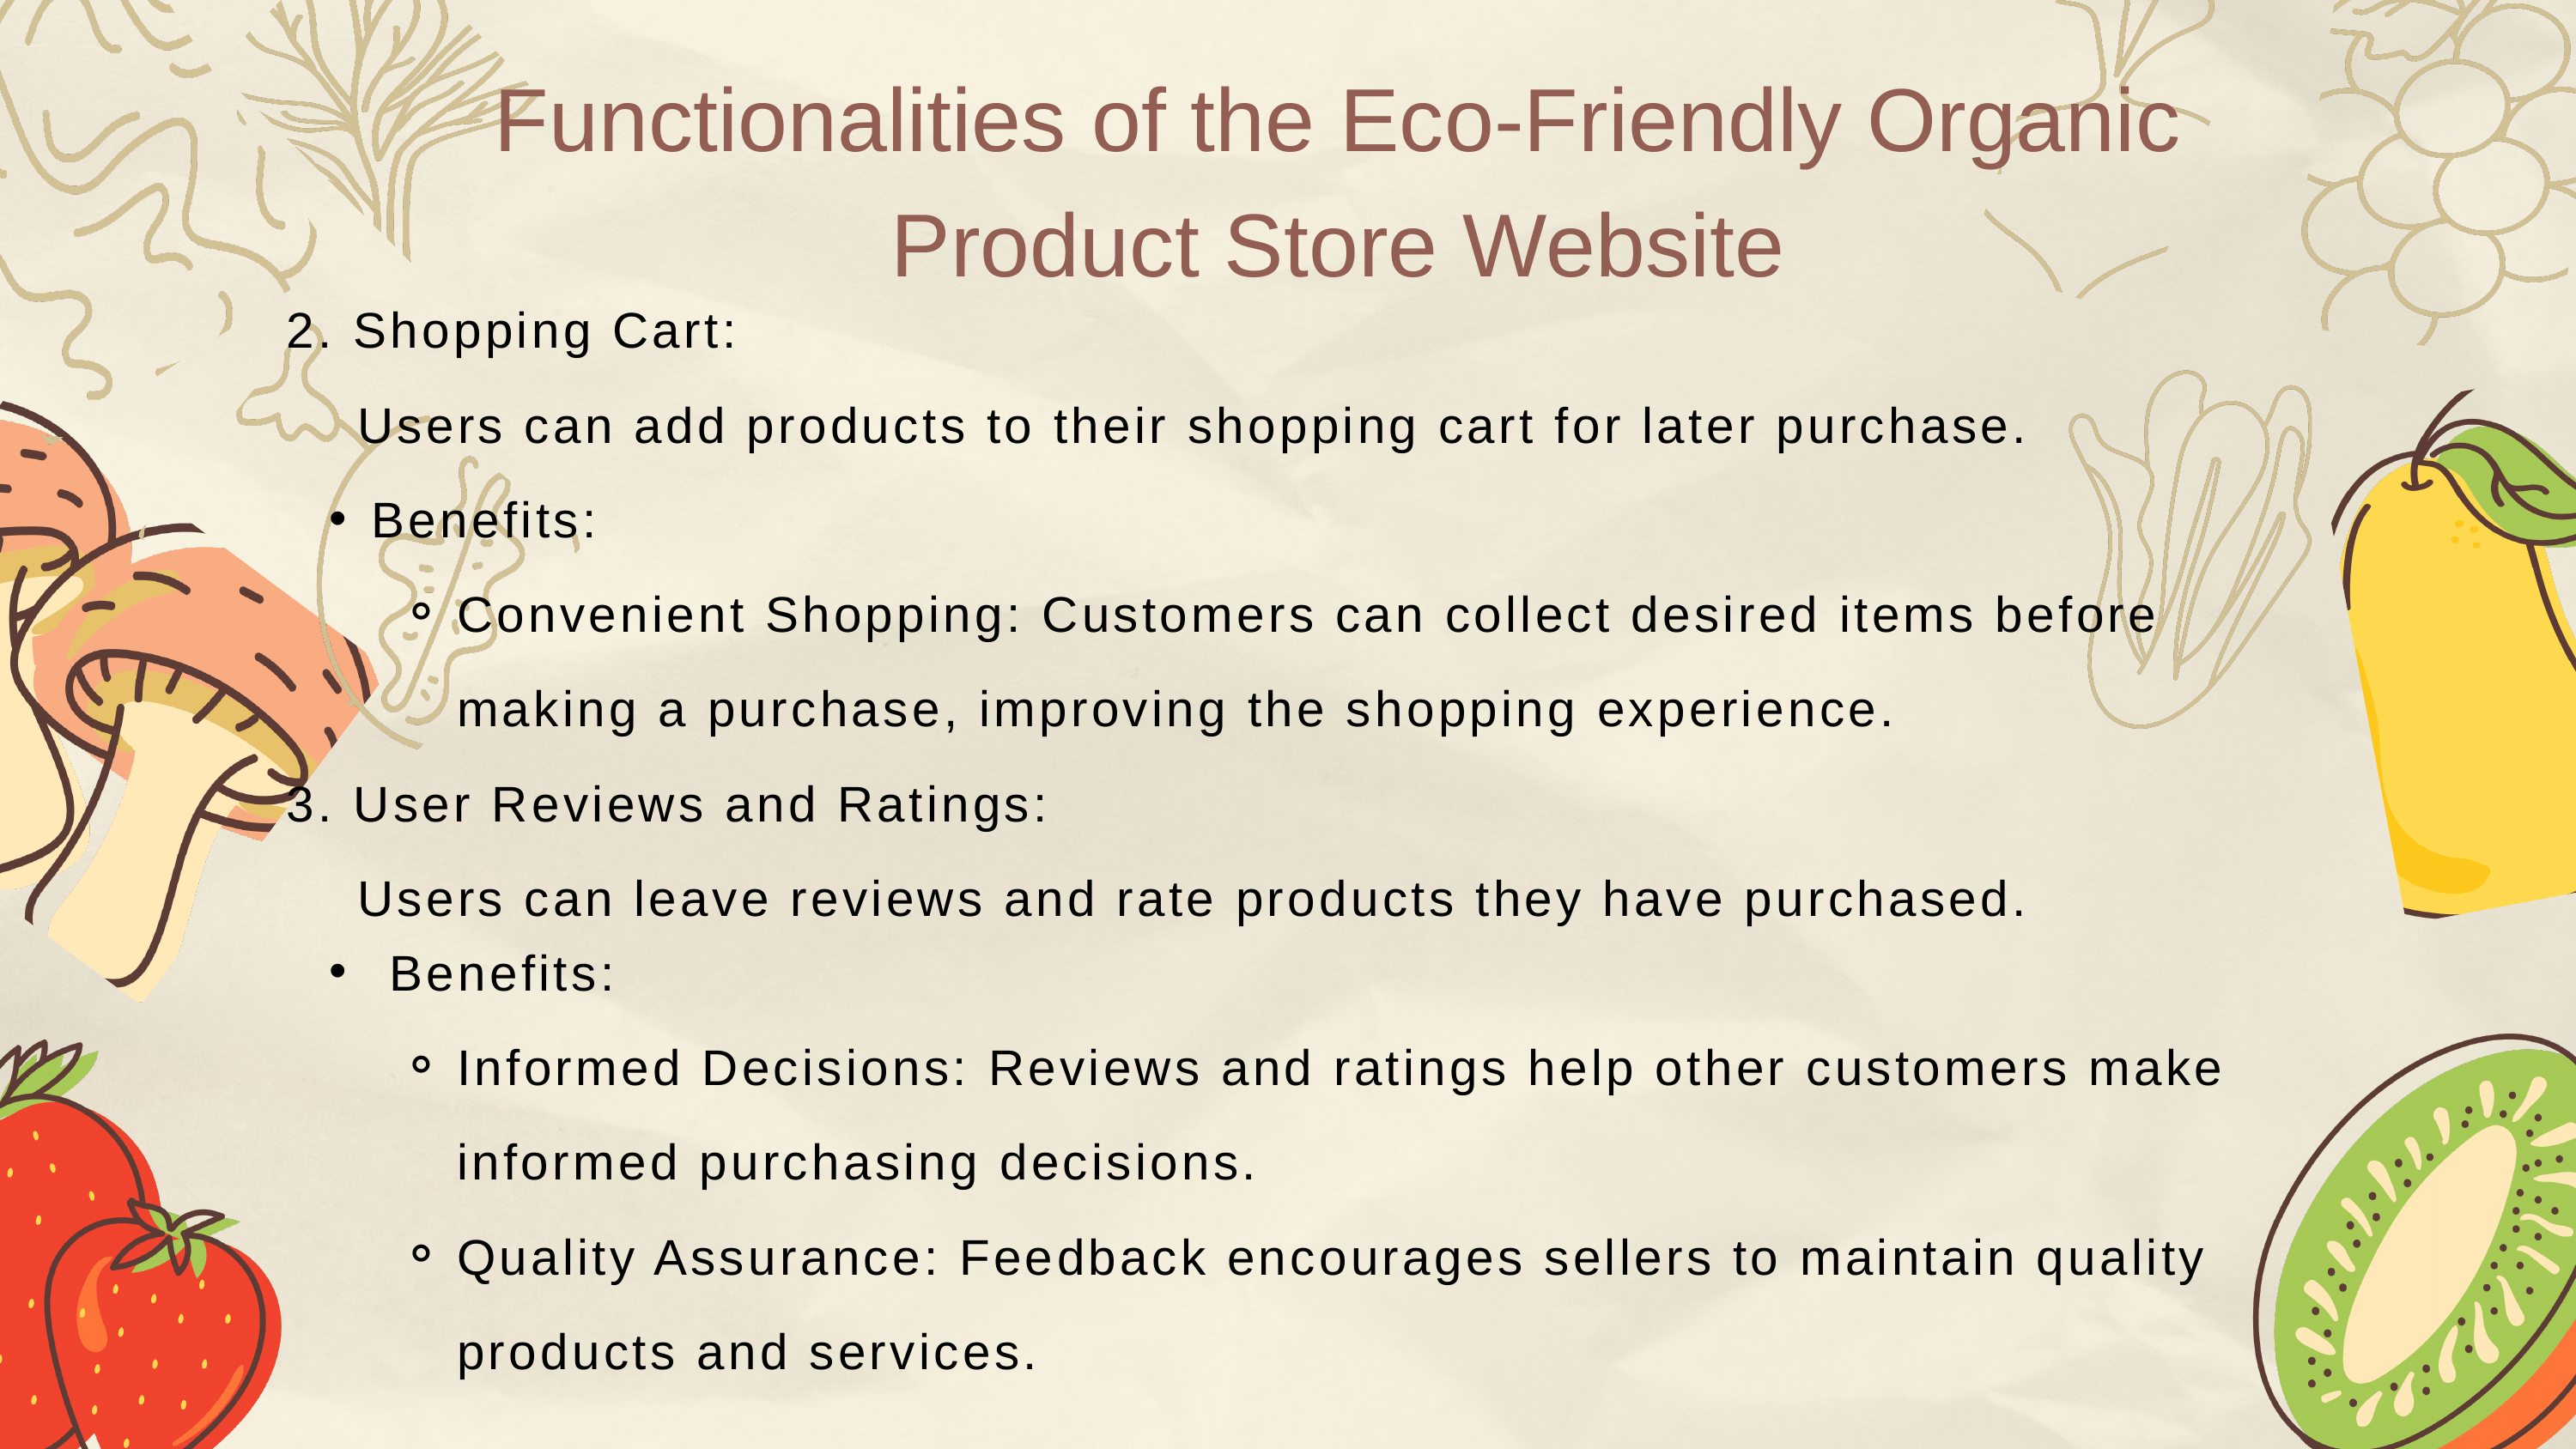

Functionalities of the Eco-Friendly Organic Product Store Website
2. Shopping Cart:
    Users can add products to their shopping cart for later purchase.
Benefits:
Convenient Shopping: Customers can collect desired items before making a purchase, improving the shopping experience.
3. User Reviews and Ratings:
    Users can leave reviews and rate products they have purchased.
 Benefits:
Informed Decisions: Reviews and ratings help other customers make informed purchasing decisions.
Quality Assurance: Feedback encourages sellers to maintain quality products and services.